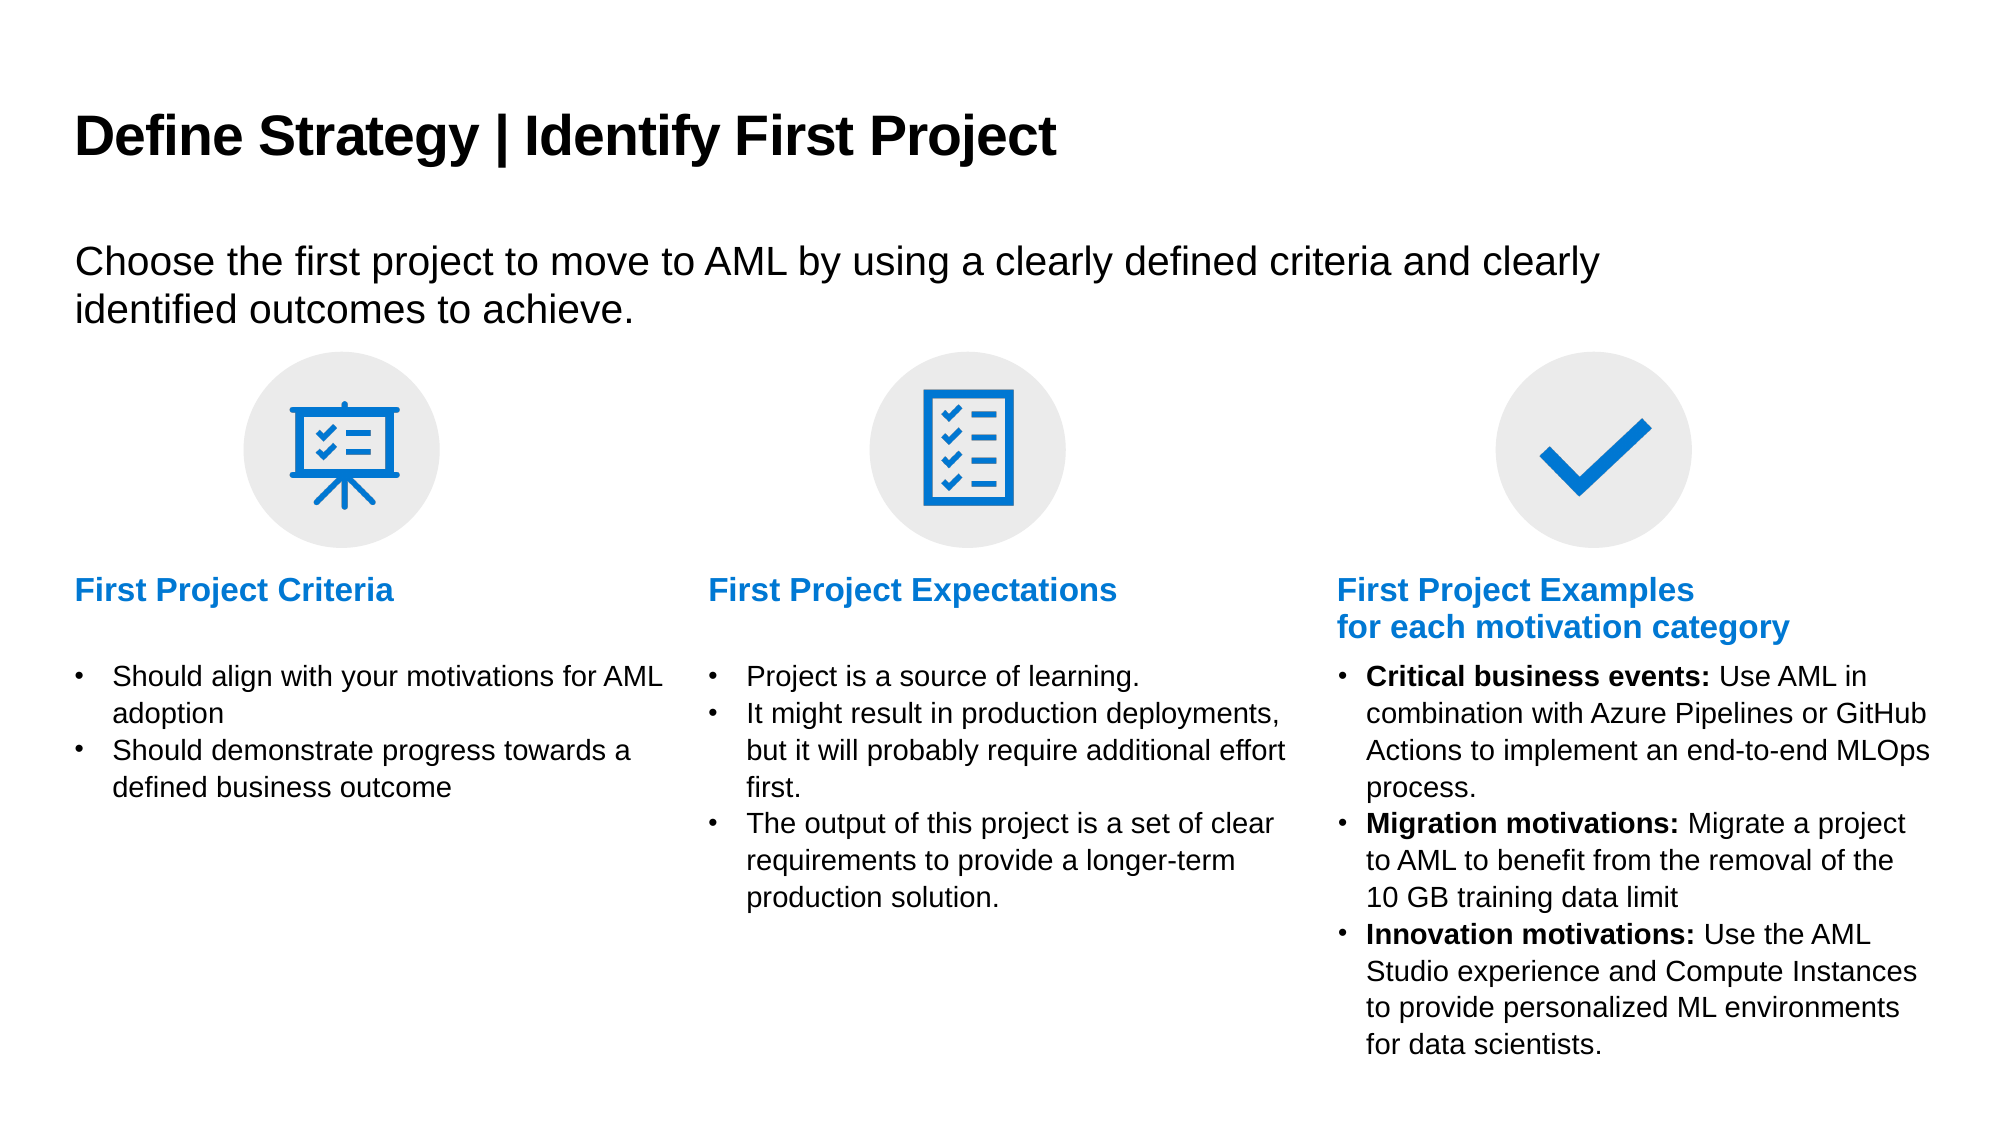

# Define Strategy | Identify First Project
Choose the first project to move to AML by using a clearly defined criteria and clearly identified outcomes to achieve.

First Project Criteria
First Project Expectations
First Project Examples
for each motivation category
Should align with your motivations for AML adoption
Should demonstrate progress towards a defined business outcome

Project is a source of learning.
It might result in production deployments, but it will probably require additional effort first.
The output of this project is a set of clear requirements to provide a longer-term production solution.

Critical business events: Use AML in combination with Azure Pipelines or GitHub Actions to implement an end-to-end MLOps process.
Migration motivations: Migrate a project to AML to benefit from the removal of the 10 GB training data limit
Innovation motivations: Use the AML Studio experience and Compute Instances to provide personalized ML environments for data scientists.